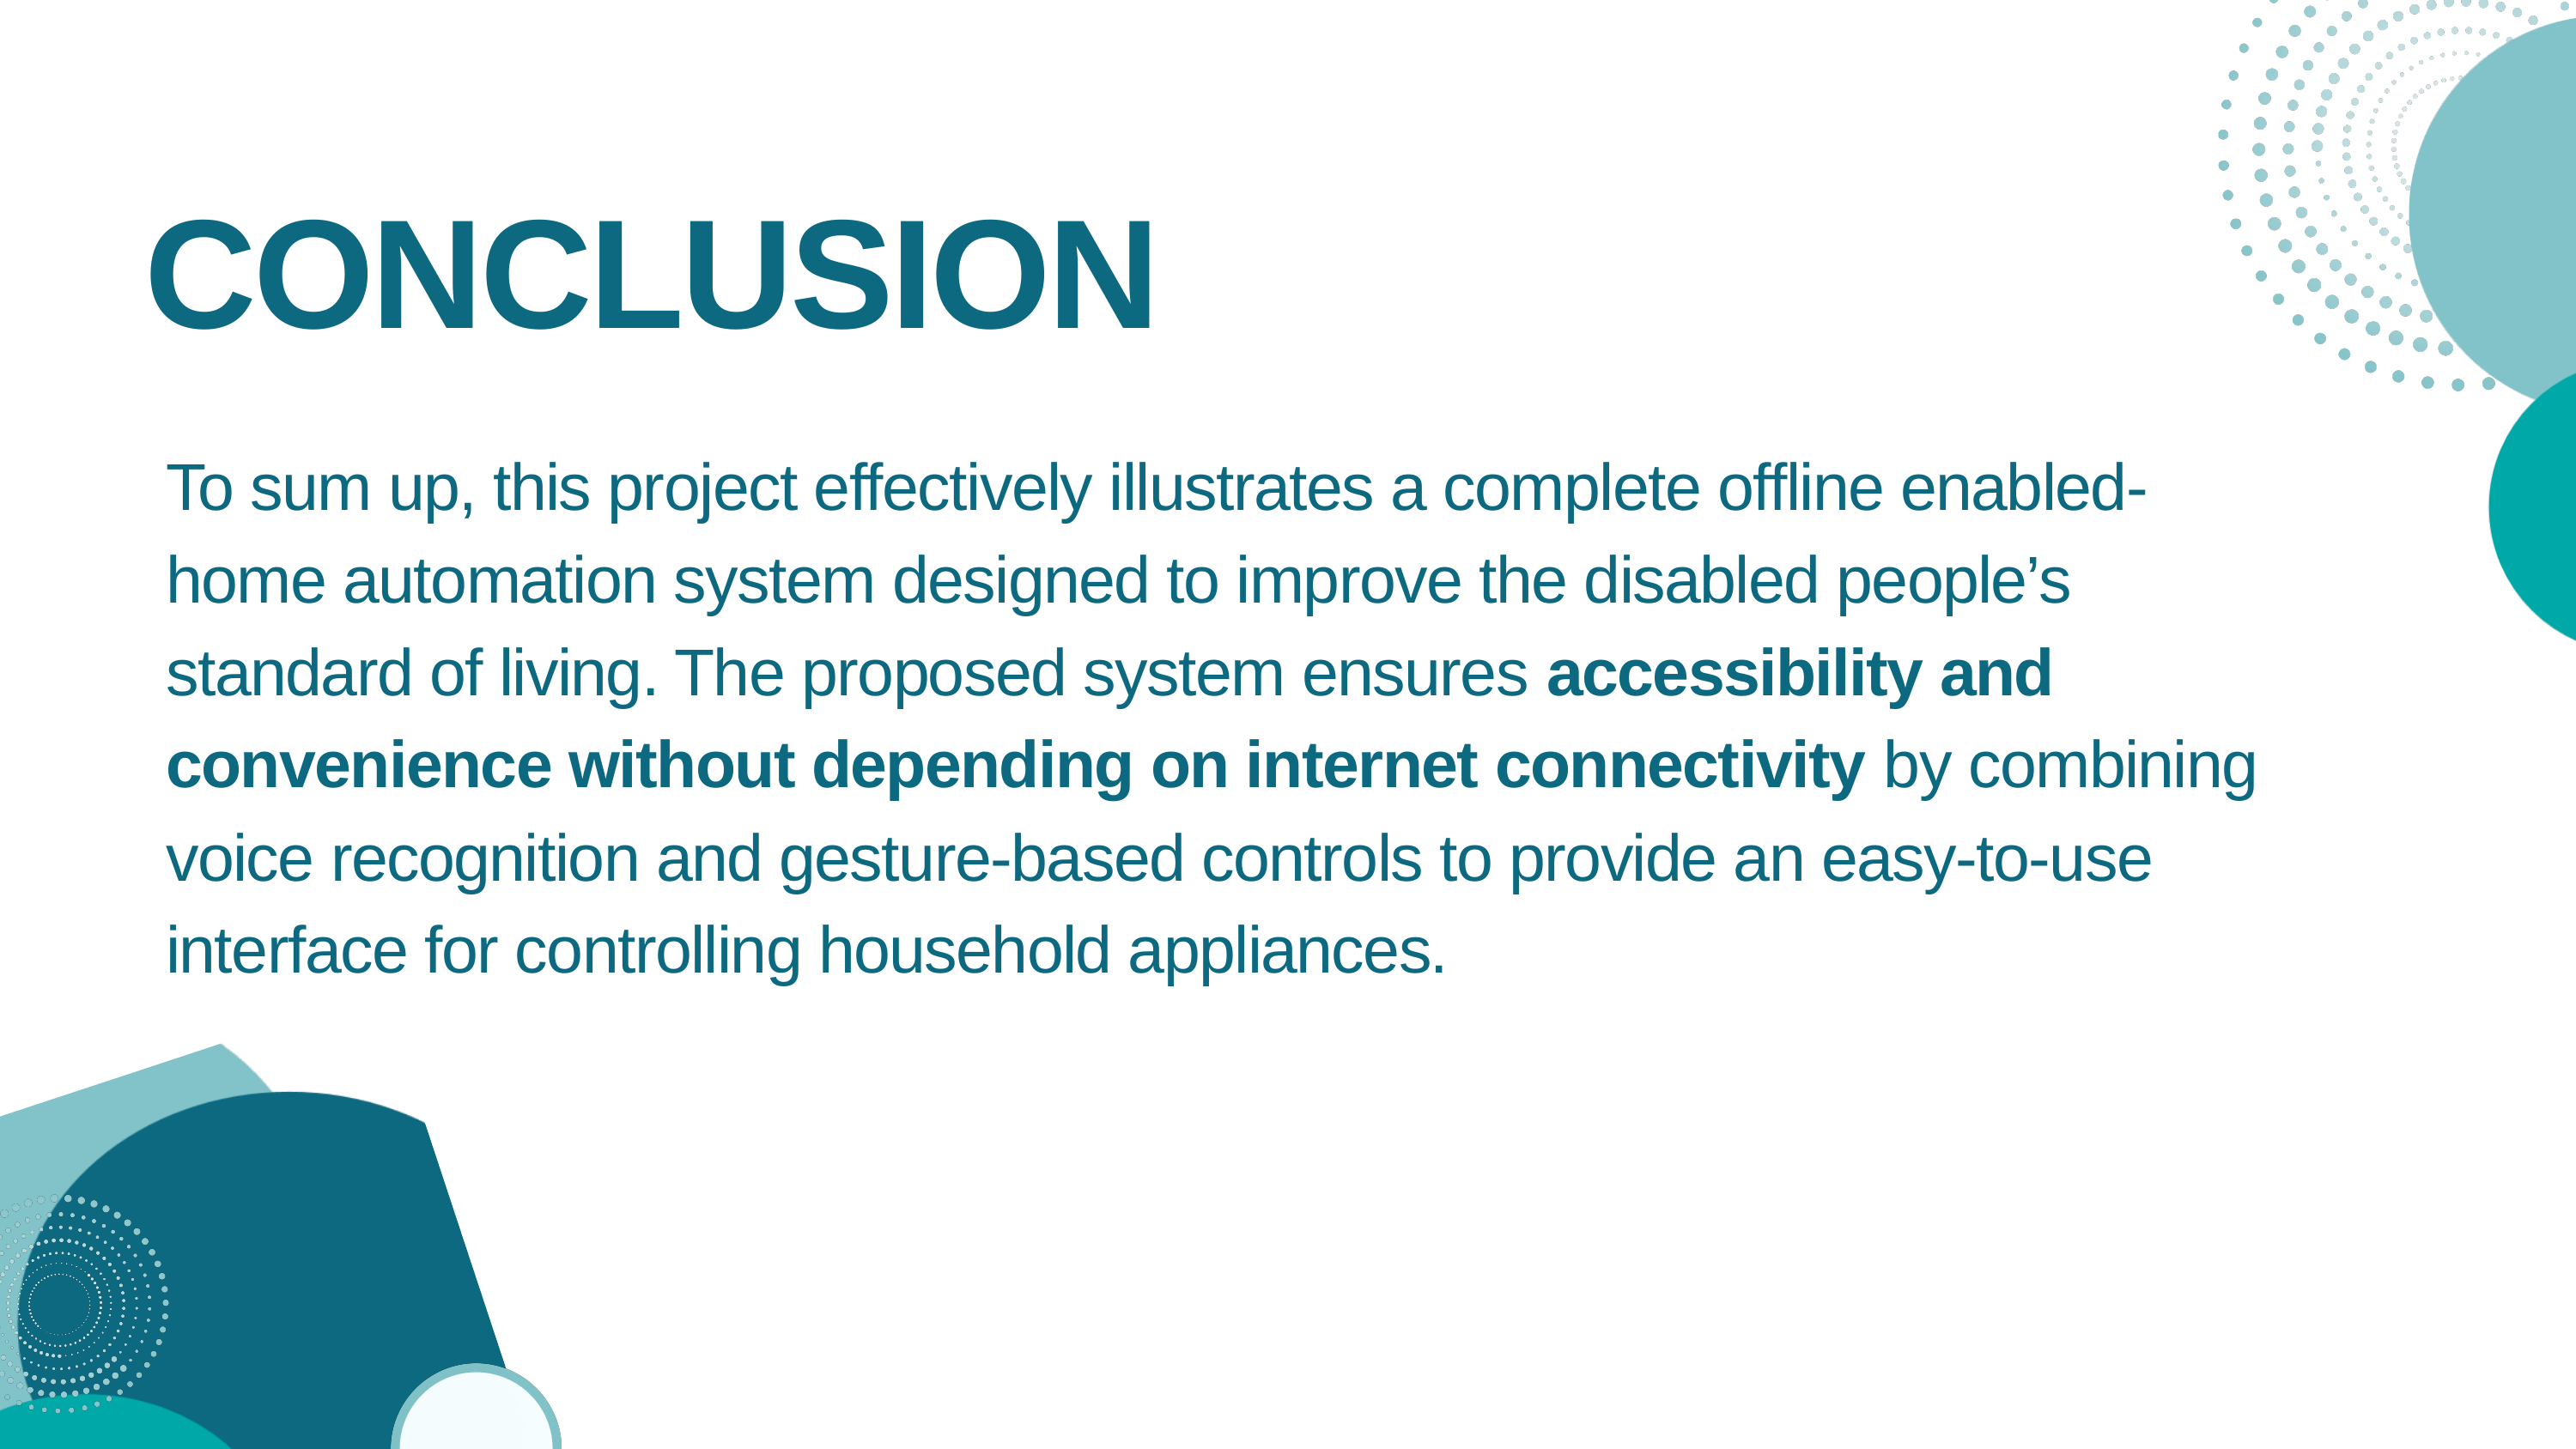

CONCLUSION
To sum up, this project effectively illustrates a complete offline enabled-home automation system designed to improve the disabled people’s standard of living. The proposed system ensures accessibility and convenience without depending on internet connectivity by combining voice recognition and gesture-based controls to provide an easy-to-use interface for controlling household appliances.